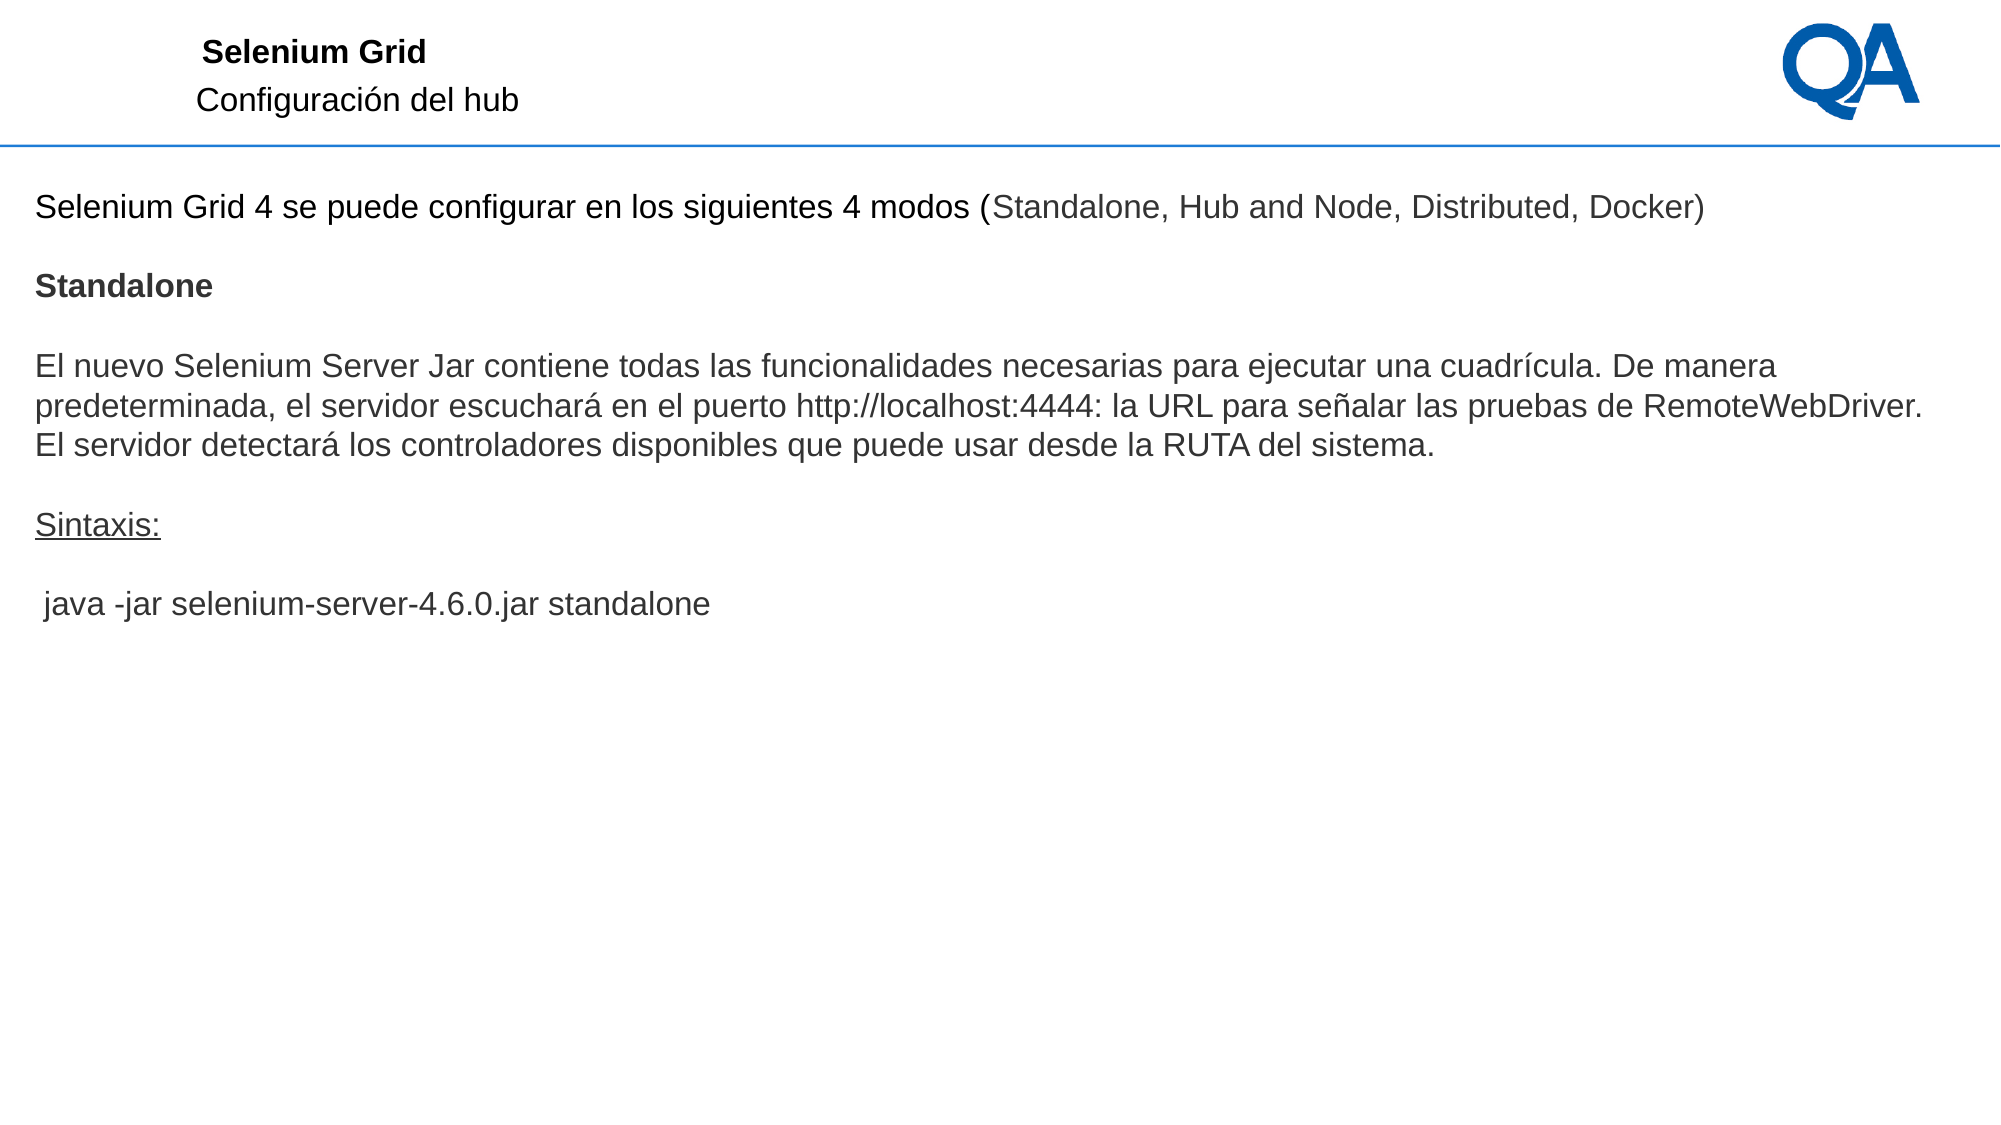

# Selenium Grid
Configuración del hub
Selenium Grid 4 se puede configurar en los siguientes 4 modos (Standalone, Hub and Node, Distributed, Docker)
Standalone
El nuevo Selenium Server Jar contiene todas las funcionalidades necesarias para ejecutar una cuadrícula. De manera predeterminada, el servidor escuchará en el puerto http://localhost:4444: la URL para señalar las pruebas de RemoteWebDriver. El servidor detectará los controladores disponibles que puede usar desde la RUTA del sistema.
Sintaxis:
 java -jar selenium-server-4.6.0.jar standalone